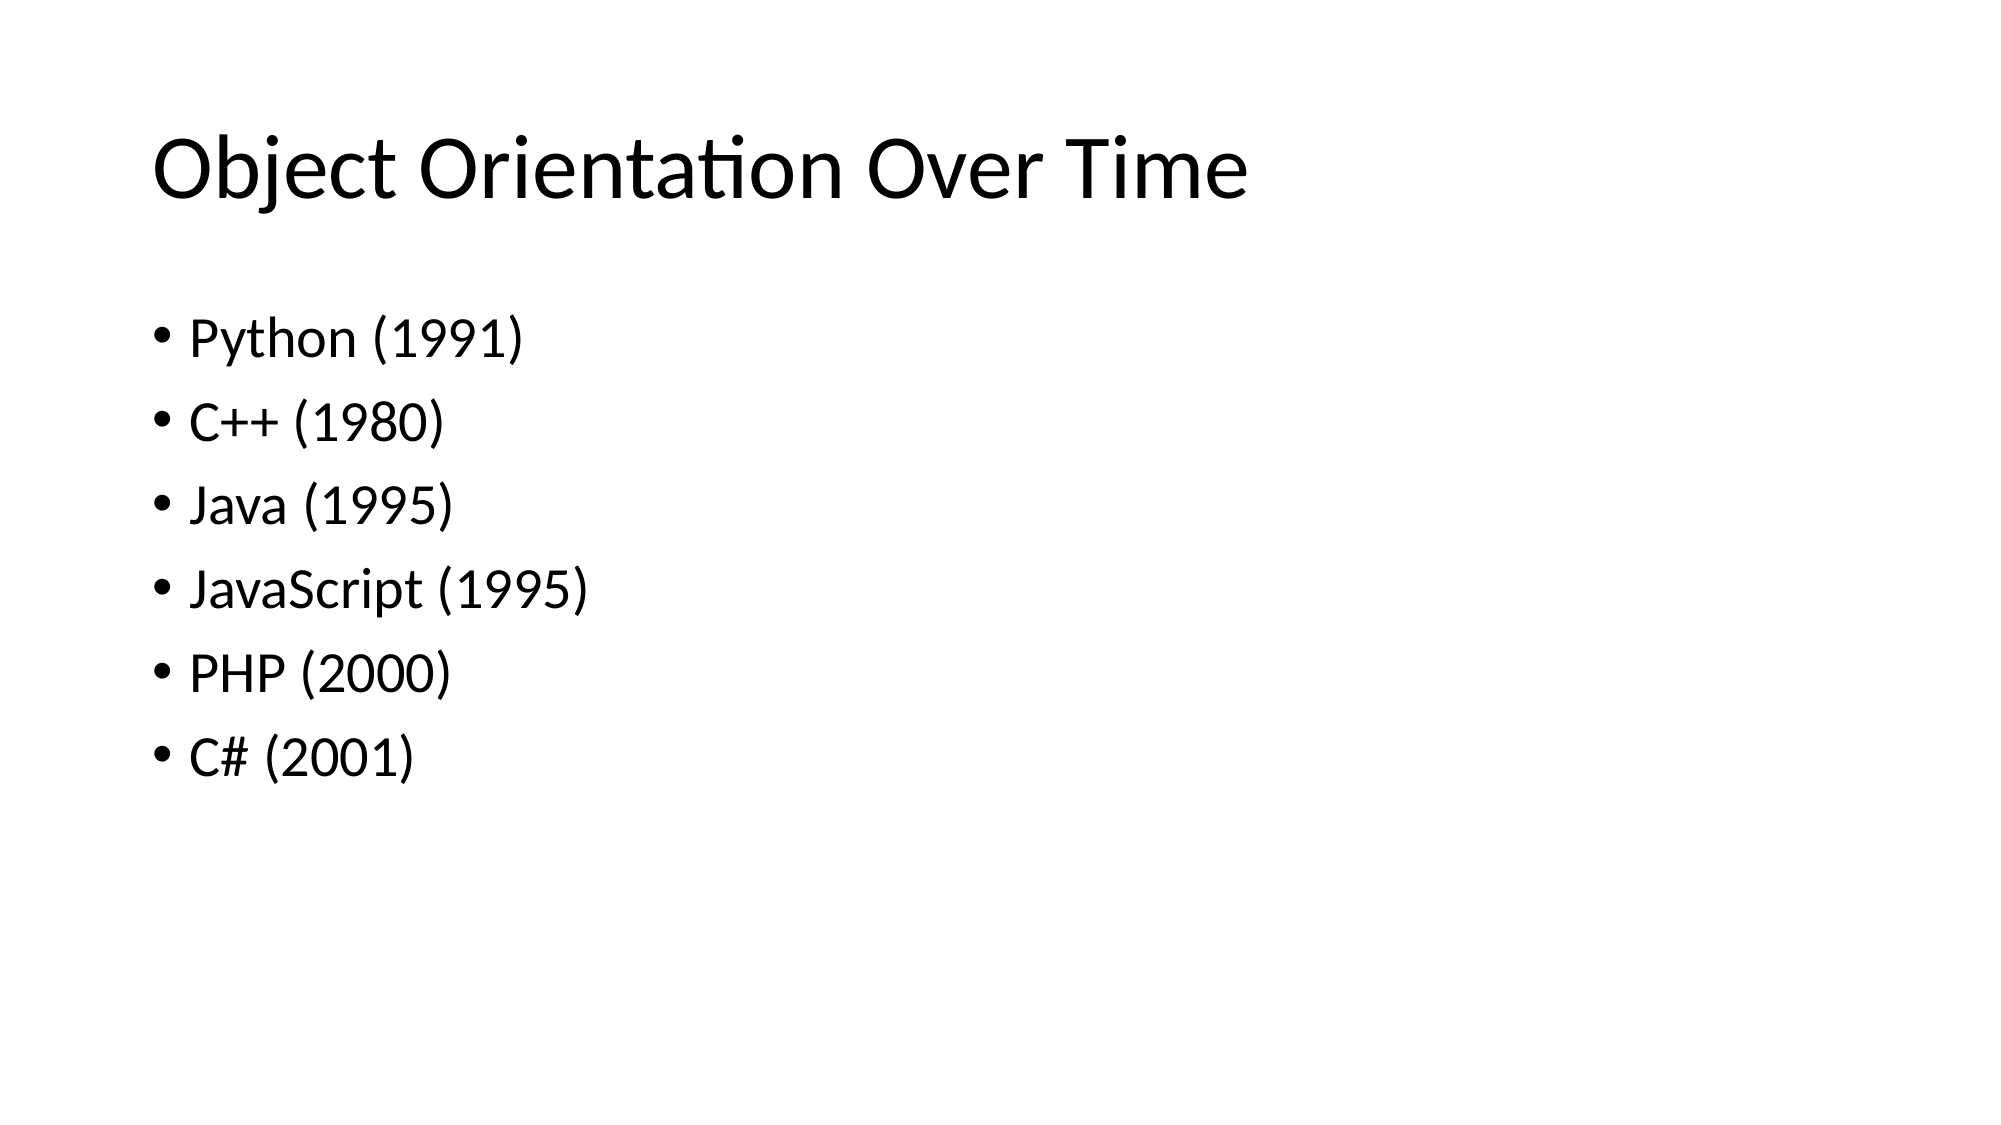

# Object Orientation Over Time
Python (1991)
C++ (1980)
Java (1995)
JavaScript (1995)
PHP (2000)
C# (2001)